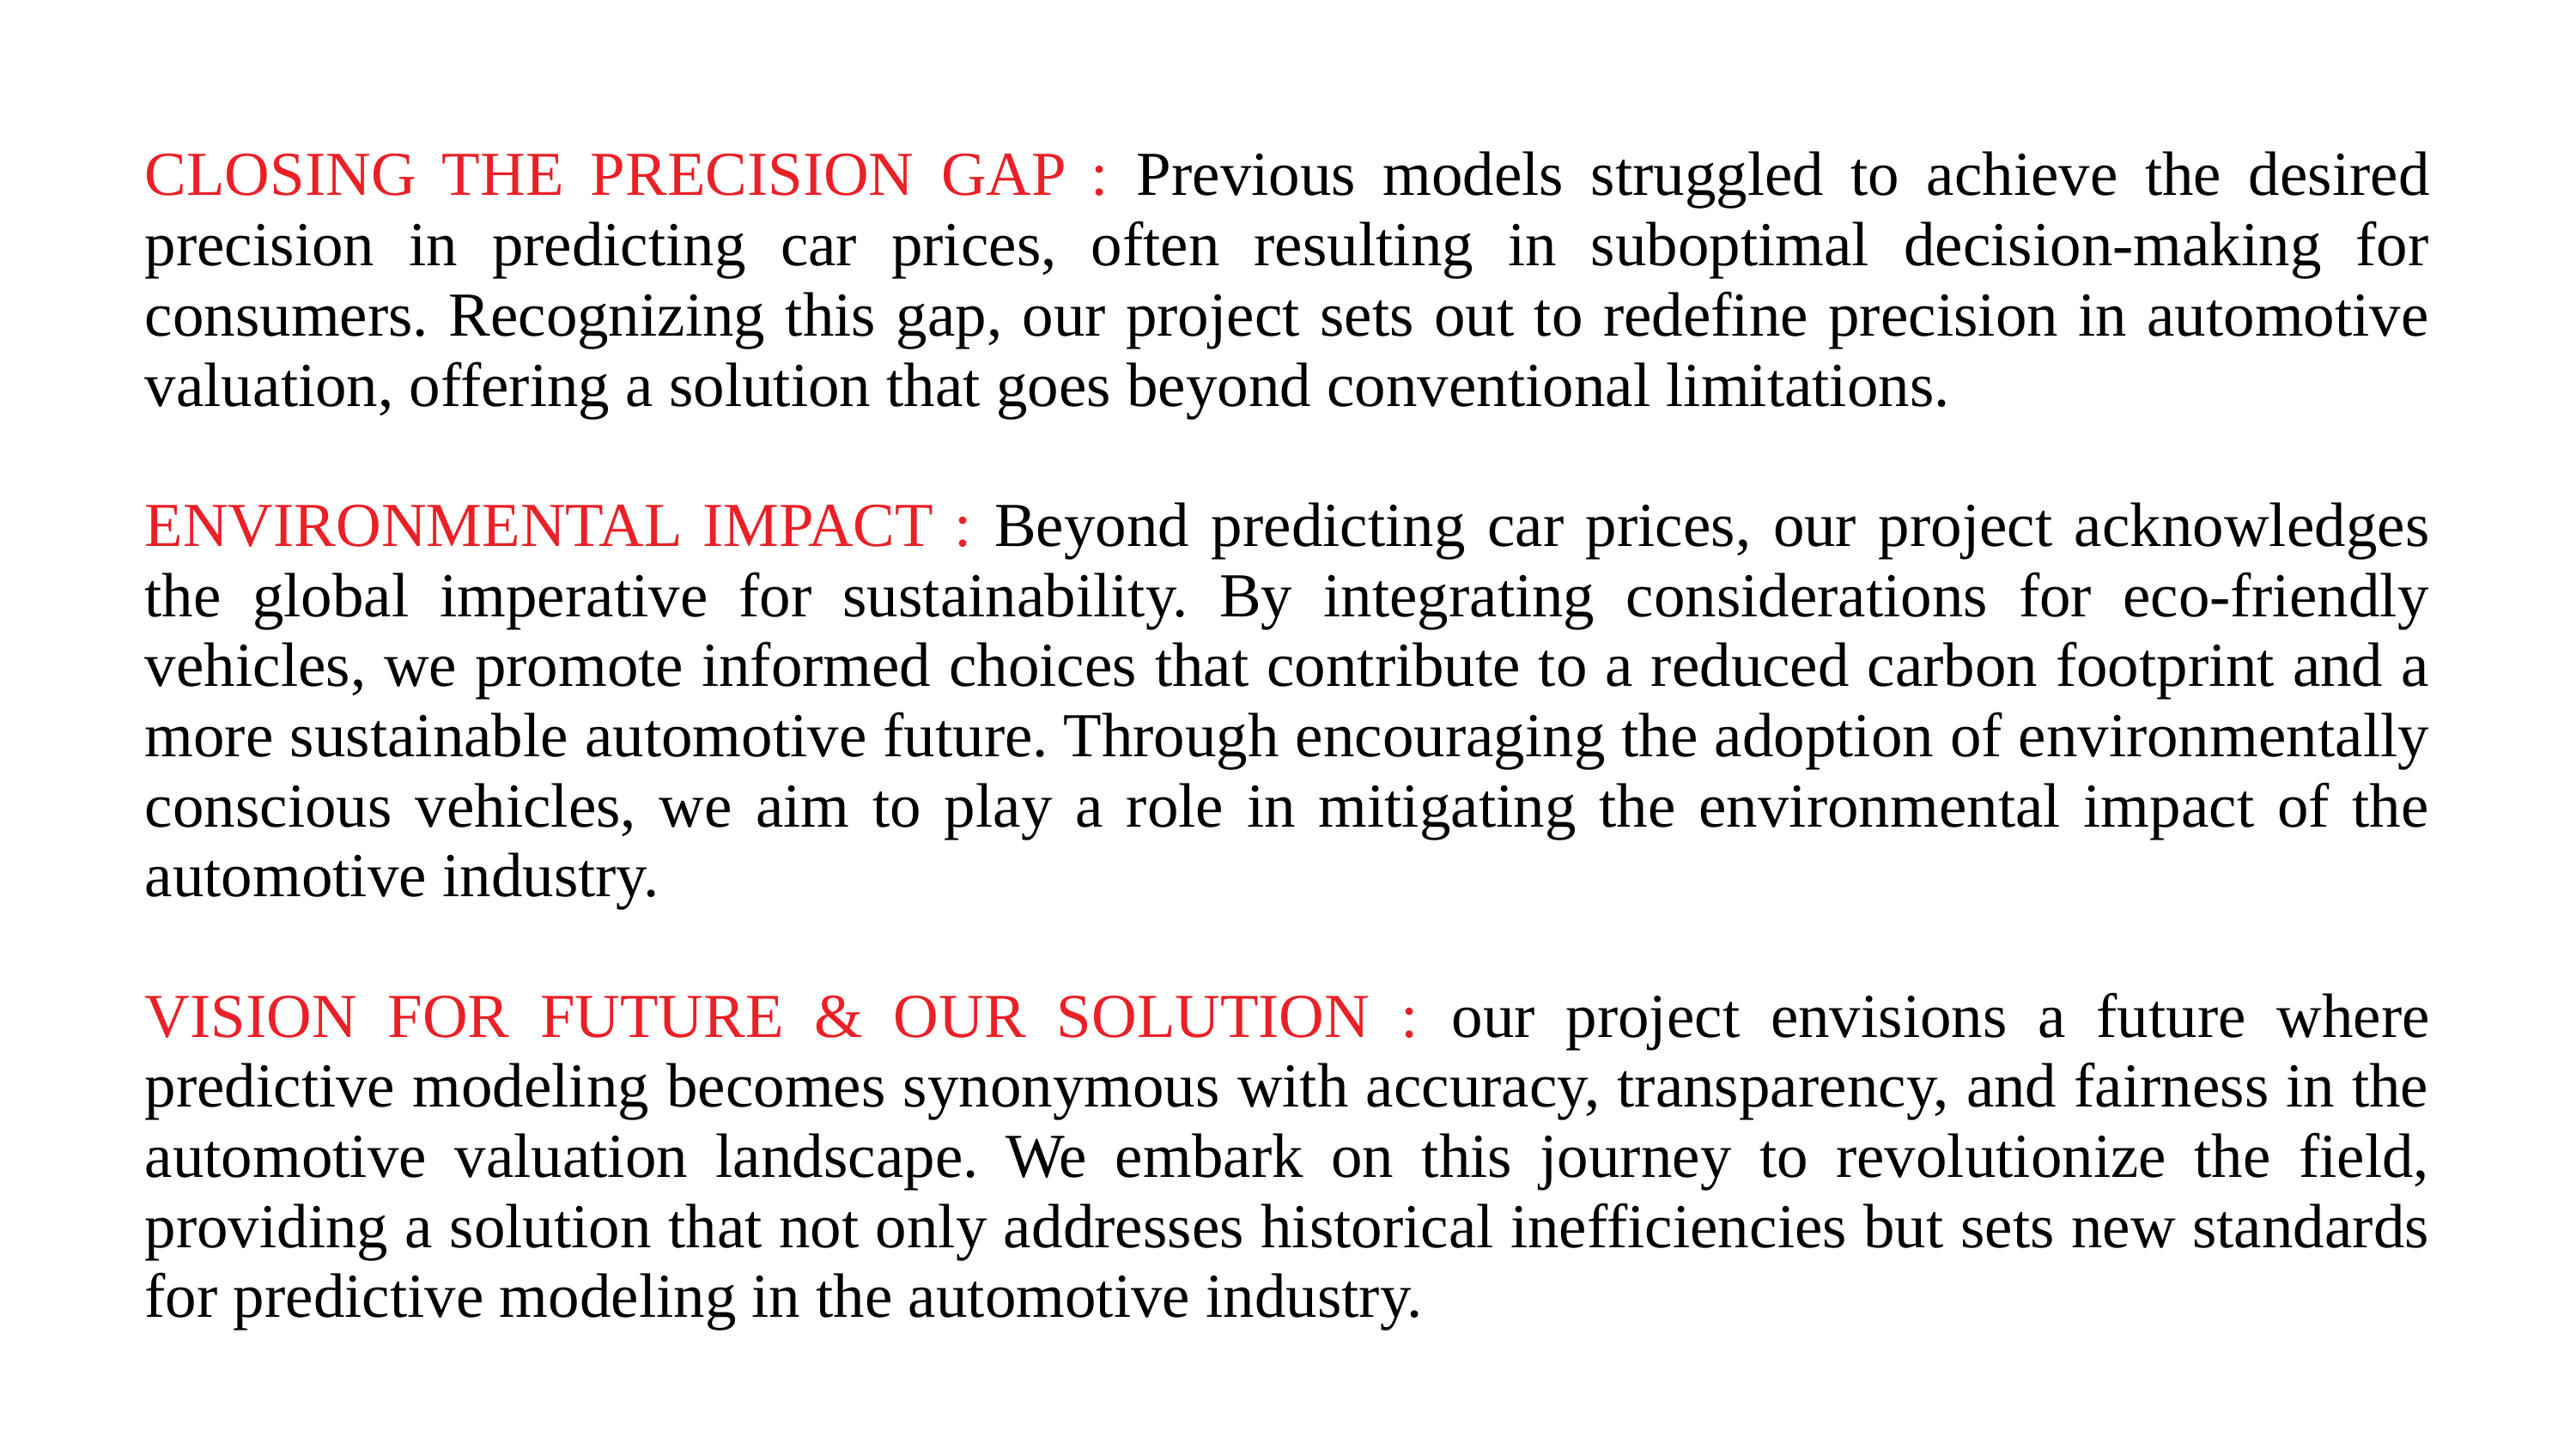

CLOSING THE PRECISION GAP : Previous models struggled to achieve the desired precision in predicting car prices, often resulting in suboptimal decision-making for consumers. Recognizing this gap, our project sets out to redefine precision in automotive valuation, offering a solution that goes beyond conventional limitations.

ENVIRONMENTAL IMPACT : Beyond predicting car prices, our project acknowledges the global imperative for sustainability. By integrating considerations for eco-friendly vehicles, we promote informed choices that contribute to a reduced carbon footprint and a more sustainable automotive future. Through encouraging the adoption of environmentally conscious vehicles, we aim to play a role in mitigating the environmental impact of the automotive industry.

VISION FOR FUTURE & OUR SOLUTION : our project envisions a future where predictive modeling becomes synonymous with accuracy, transparency, and fairness in the automotive valuation landscape. We embark on this journey to revolutionize the field, providing a solution that not only addresses historical inefficiencies but sets new standards for predictive modeling in the automotive industry.